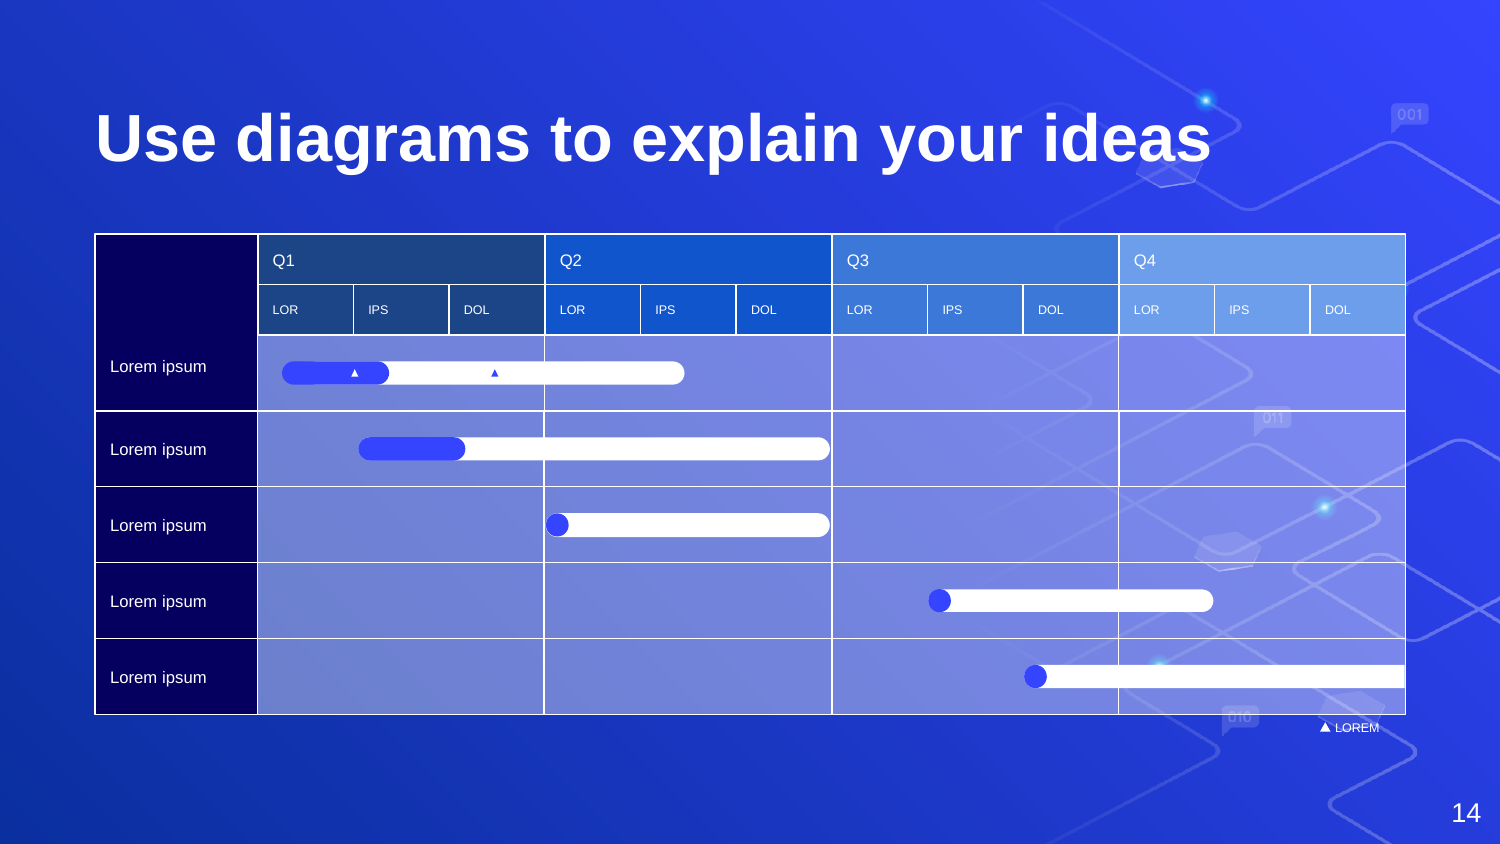

# Use diagrams to explain your ideas

Lorem ipsum

Q1
Q2
Q3
Q4
LOR
IPS
DOL
LOR
IPS
DOL
LOR
IPS
DOL
LOR
IPS
DOL

Lorem ipsum

Lorem ipsum

Lorem ipsum

Lorem ipsum

LOREM

14